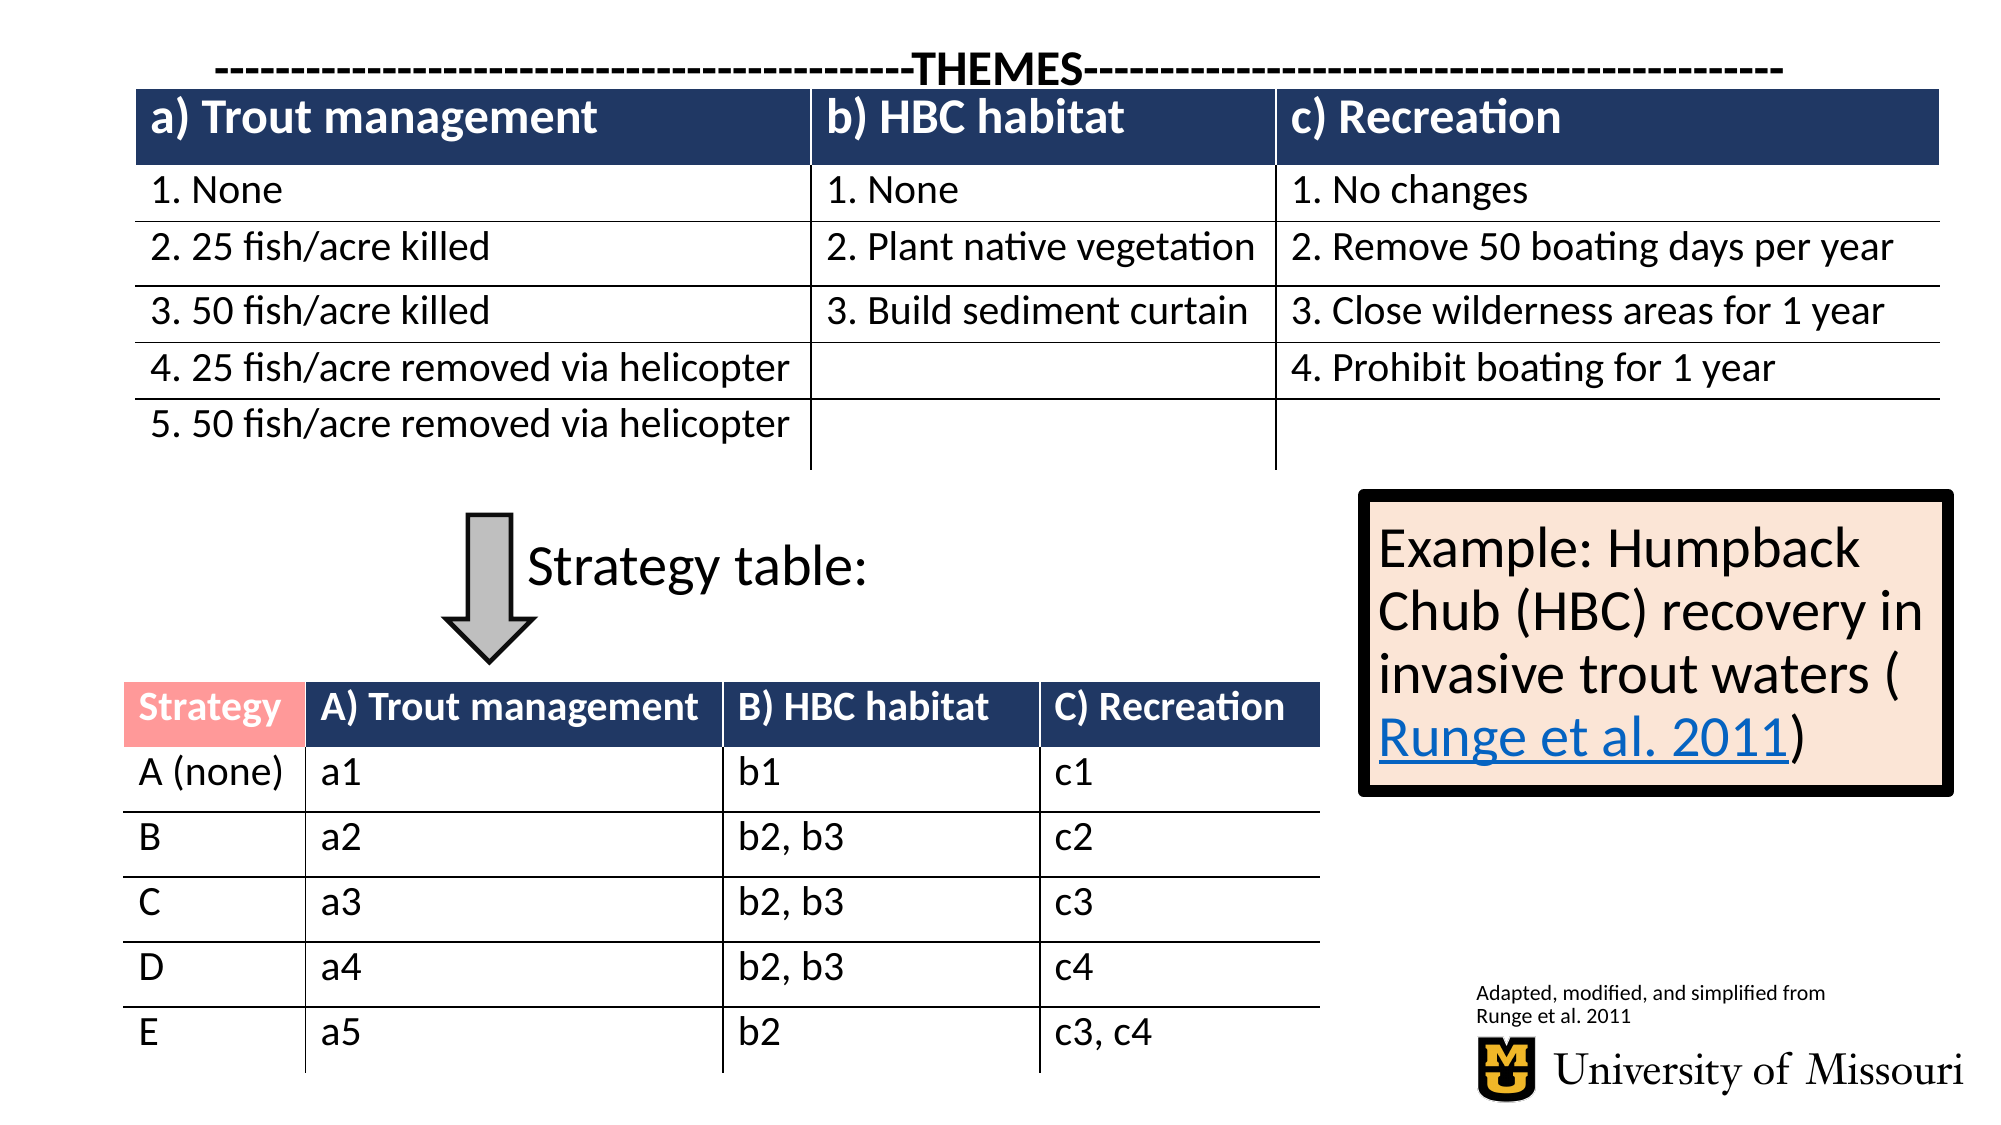

----------------------------------------------THEMES----------------------------------------------
| a) Trout management | b) HBC habitat | c) Recreation |
| --- | --- | --- |
| 1. None | 1. None | 1. No changes |
| 2. 25 fish/acre killed | 2. Plant native vegetation | 2. Remove 50 boating days per year |
| 3. 50 fish/acre killed | 3. Build sediment curtain | 3. Close wilderness areas for 1 year |
| 4. 25 fish/acre removed via helicopter |  | 4. Prohibit boating for 1 year |
| 5. 50 fish/acre removed via helicopter |  |  |
# Example: Humpback Chub (HBC) recovery in invasive trout waters (Runge et al. 2011)
Strategy table:

| Strategy | A) Trout management | B) HBC habitat | C) Recreation |
| --- | --- | --- | --- |
| A (none) | a1 | b1 | c1 |
| B | a2 | b2, b3 | c2 |
| C | a3 | b2, b3 | c3 |
| D | a4 | b2, b3 | c4 |
| E | a5 | b2 | c3, c4 |
Adapted, modified, and simplified from Runge et al. 2011